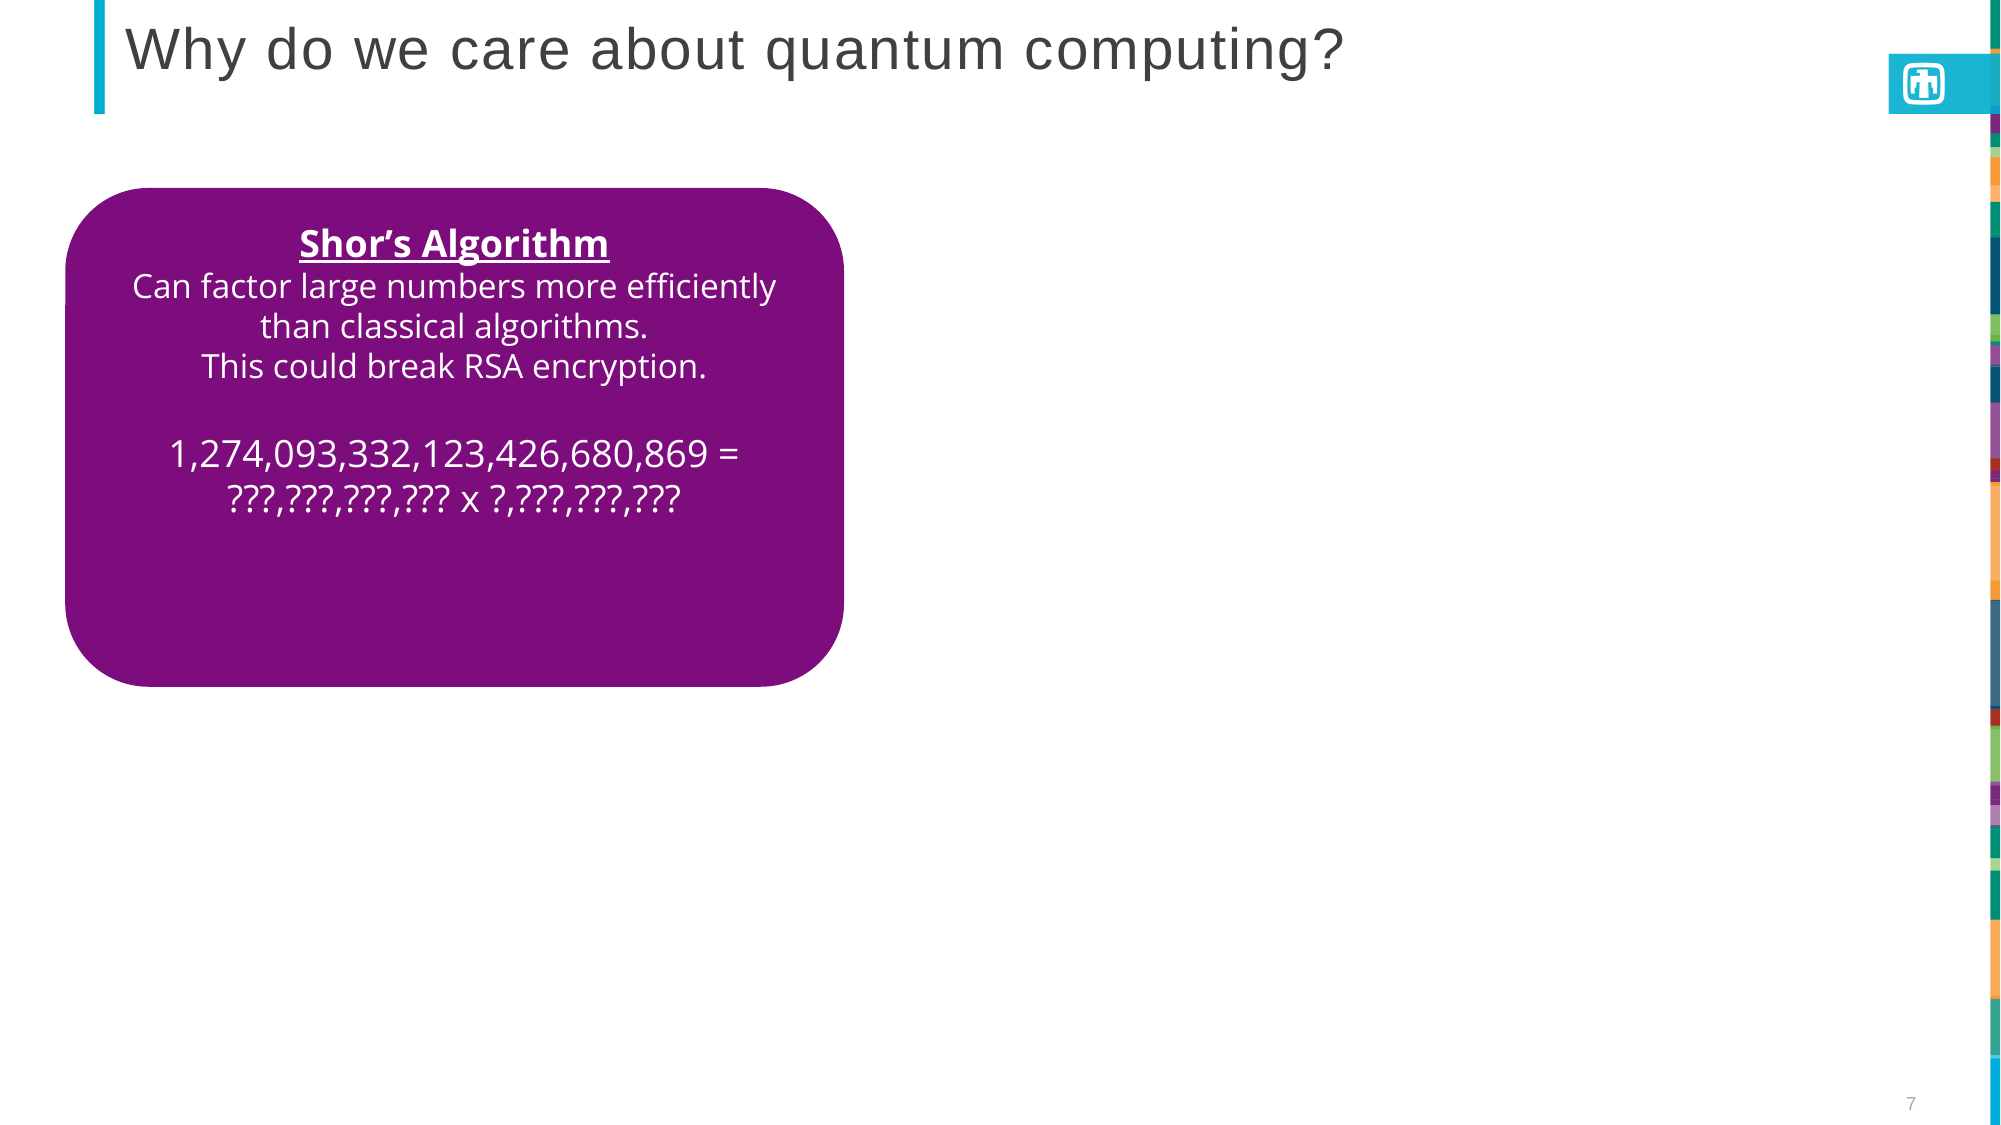

Why do we care about quantum computing?
Shor’s Algorithm
Can factor large numbers more efficiently than classical algorithms.
This could break RSA encryption.

1,274,093,332,123,426,680,869 =
???,???,???,??? x ?,???,???,???

7